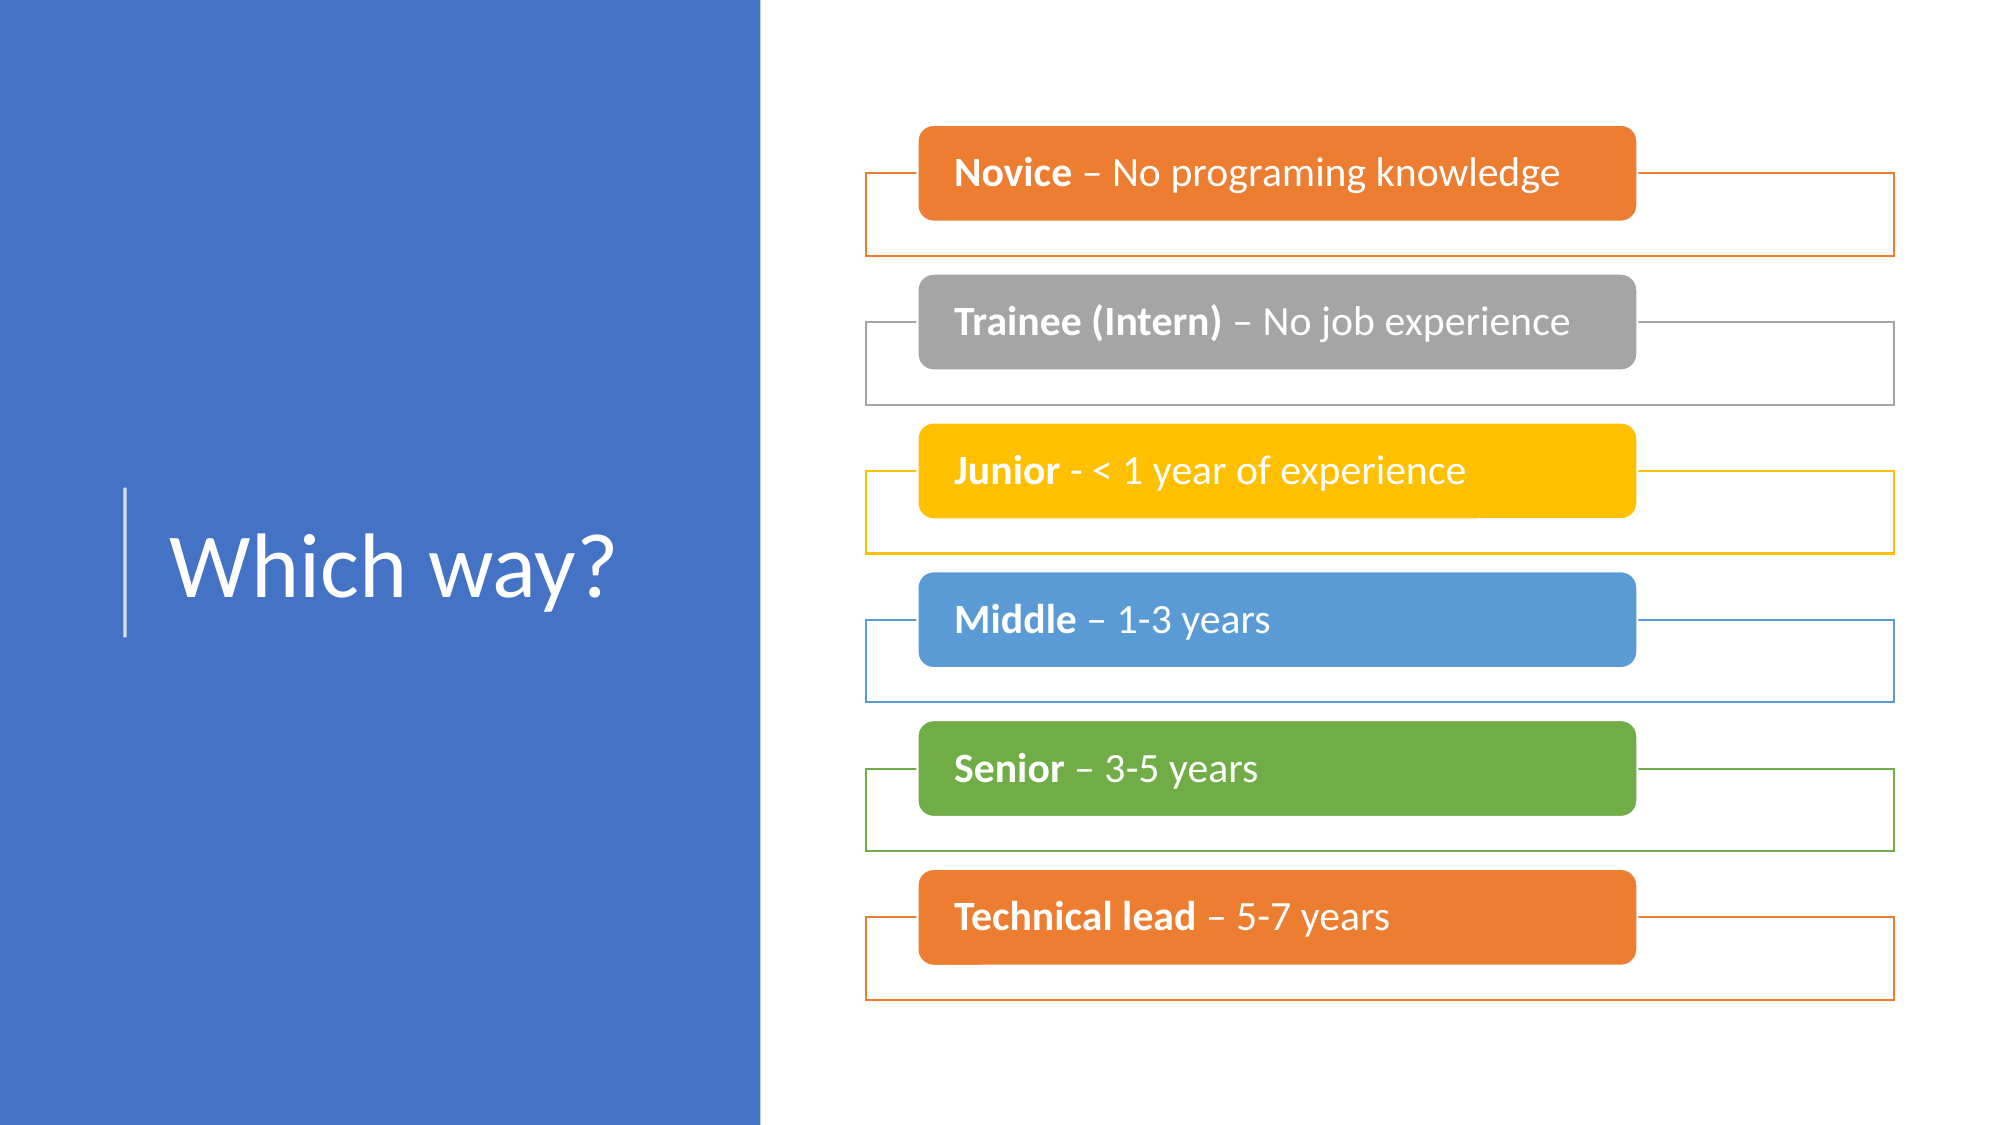

Novice – No programing knowledge
Trainee (Intern) – No job experience
Junior - < 1 year of experience
Middle – 1-3 years
Senior – 3-5 years
Technical lead – 5-7 years
# Which way?